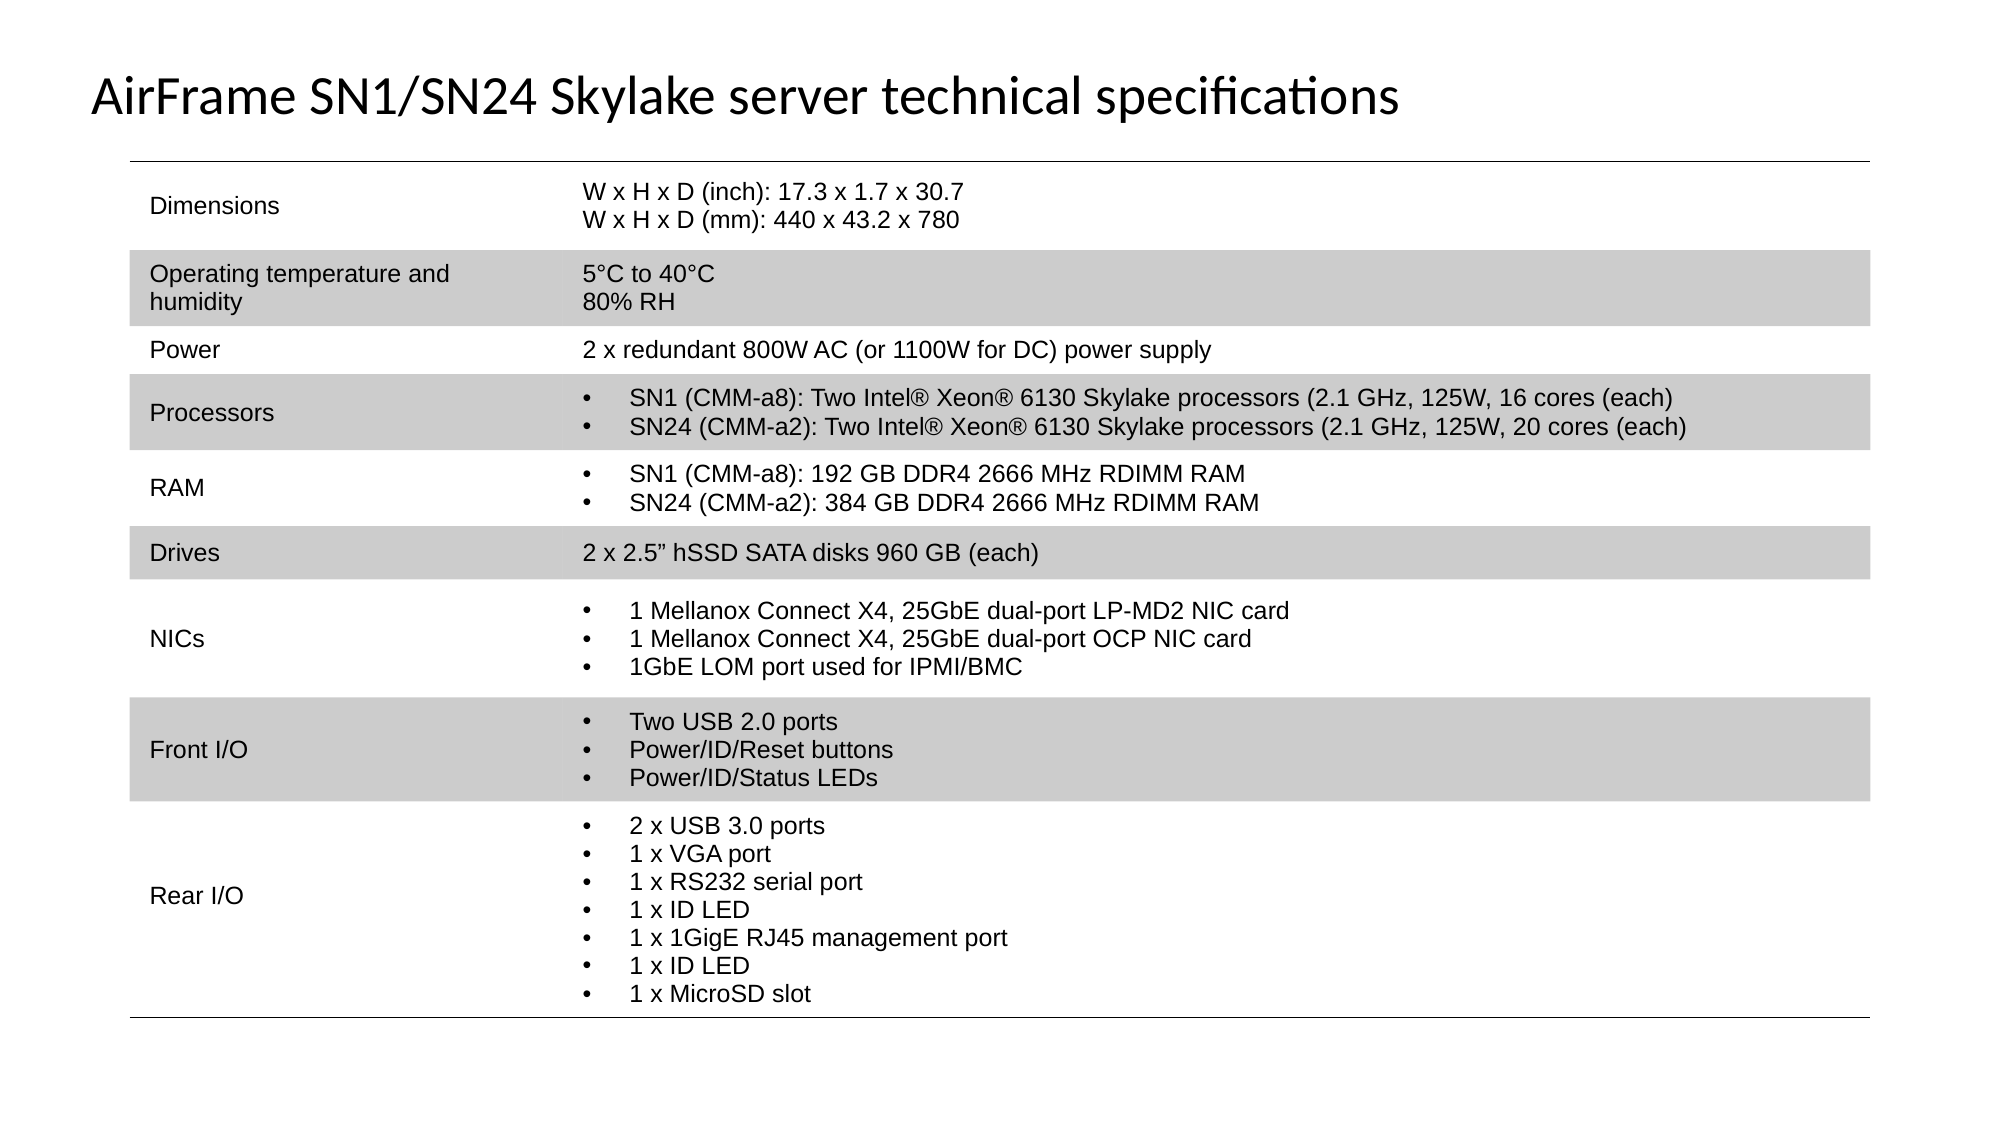

# AirFrame SN1/SN24 Skylake server technical specifications
| Dimensions | W x H x D (inch): 17.3 x 1.7 x 30.7 W x H x D (mm): 440 x 43.2 x 780 |
| --- | --- |
| Operating temperature and humidity | 5°C to 40°C 80% RH |
| Power | 2 x redundant 800W AC (or 1100W for DC) power supply |
| Processors | SN1 (CMM-a8): Two Intel® Xeon® 6130 Skylake processors (2.1 GHz, 125W, 16 cores (each) SN24 (CMM-a2): Two Intel® Xeon® 6130 Skylake processors (2.1 GHz, 125W, 20 cores (each) |
| RAM | SN1 (CMM-a8): 192 GB DDR4 2666 MHz RDIMM RAM SN24 (CMM-a2): 384 GB DDR4 2666 MHz RDIMM RAM |
| Drives | 2 x 2.5” hSSD SATA disks 960 GB (each) |
| NICs | 1 Mellanox Connect X4, 25GbE dual-port LP-MD2 NIC card 1 Mellanox Connect X4, 25GbE dual-port OCP NIC card 1GbE LOM port used for IPMI/BMC |
| Front I/O | Two USB 2.0 ports Power/ID/Reset buttons Power/ID/Status LEDs |
| Rear I/O | 2 x USB 3.0 ports 1 x VGA port 1 x RS232 serial port 1 x ID LED 1 x 1GigE RJ45 management port 1 x ID LED 1 x MicroSD slot |